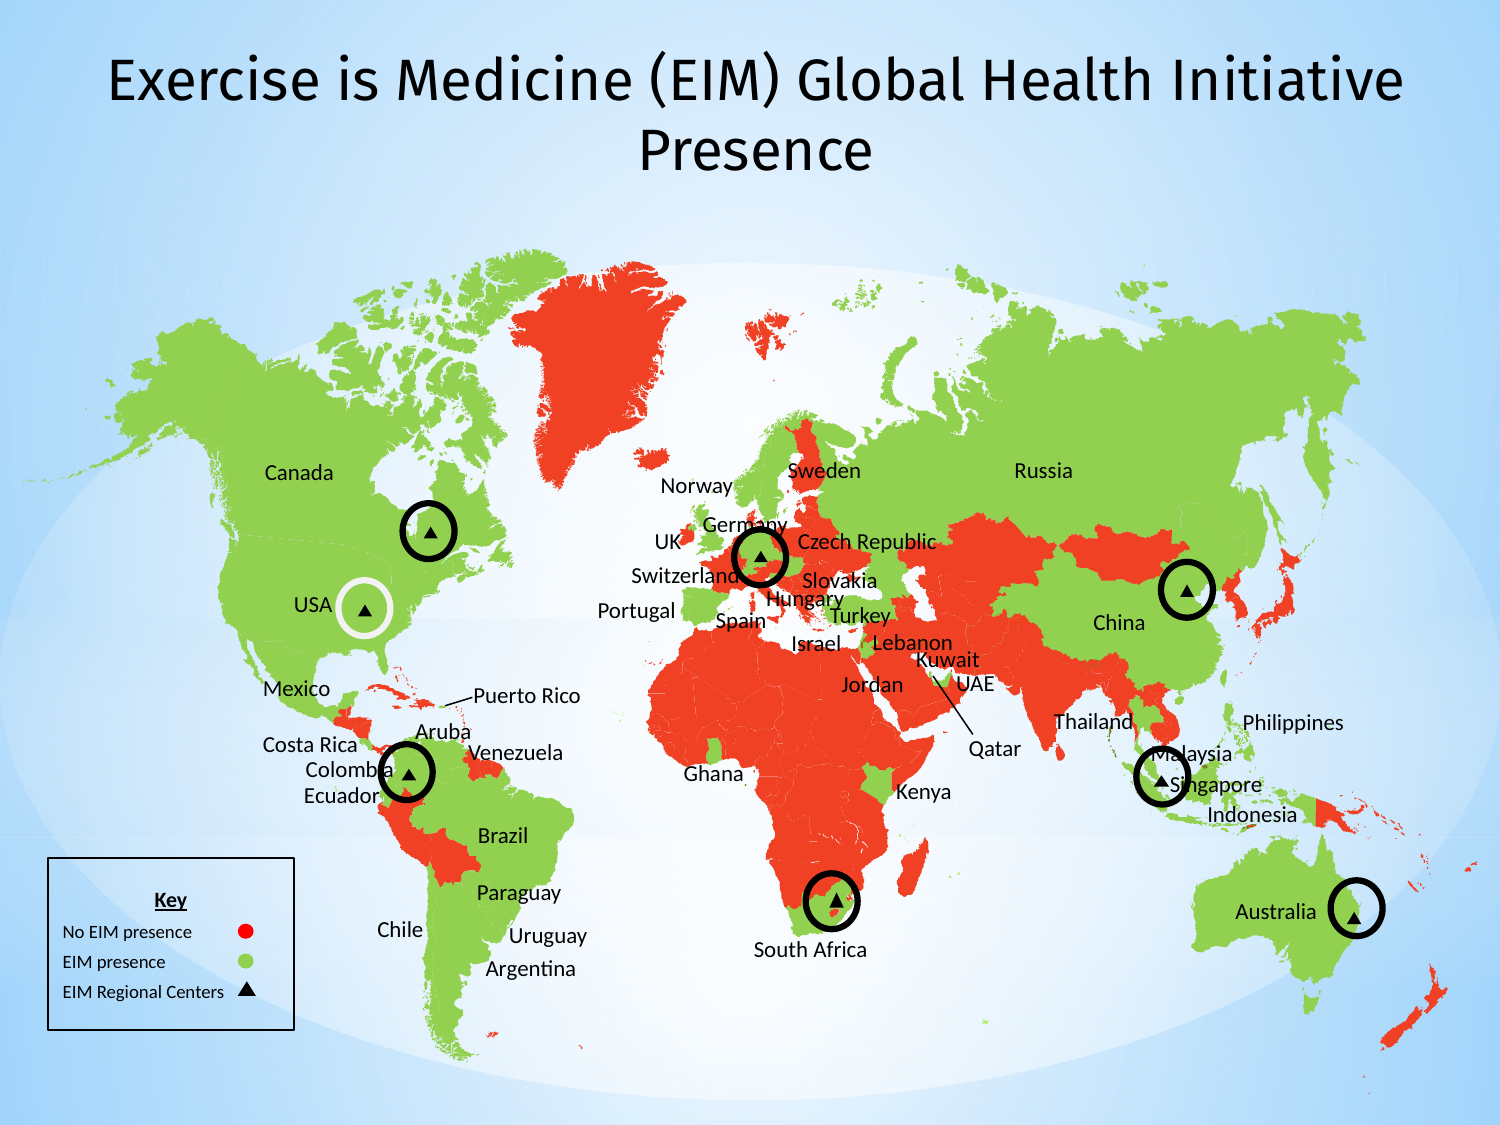

Exercise is Medicine (EIM) Global Health Initiative Presence

Russia
Sweden
Canada
Norway
Germany
UK
USA
Portugal
Turkey
Spain
China
Mexico
Thailand
Philippines
Costa Rica
Venezuela
Malaysia
Colombia
Ghana
Kenya
Ecuador
Indonesia
Brazil
Paraguay
Australia
Chile
Uruguay
South Africa
Argentina

Czech Republic

Switzerland

Slovakia

Hungary

Israel
Lebanon

Kuwait

Jordan

UAE

Puerto Rico

Aruba

Qatar

Singapore

Key

No EIM presence

EIM presence

EIM Regional Centers